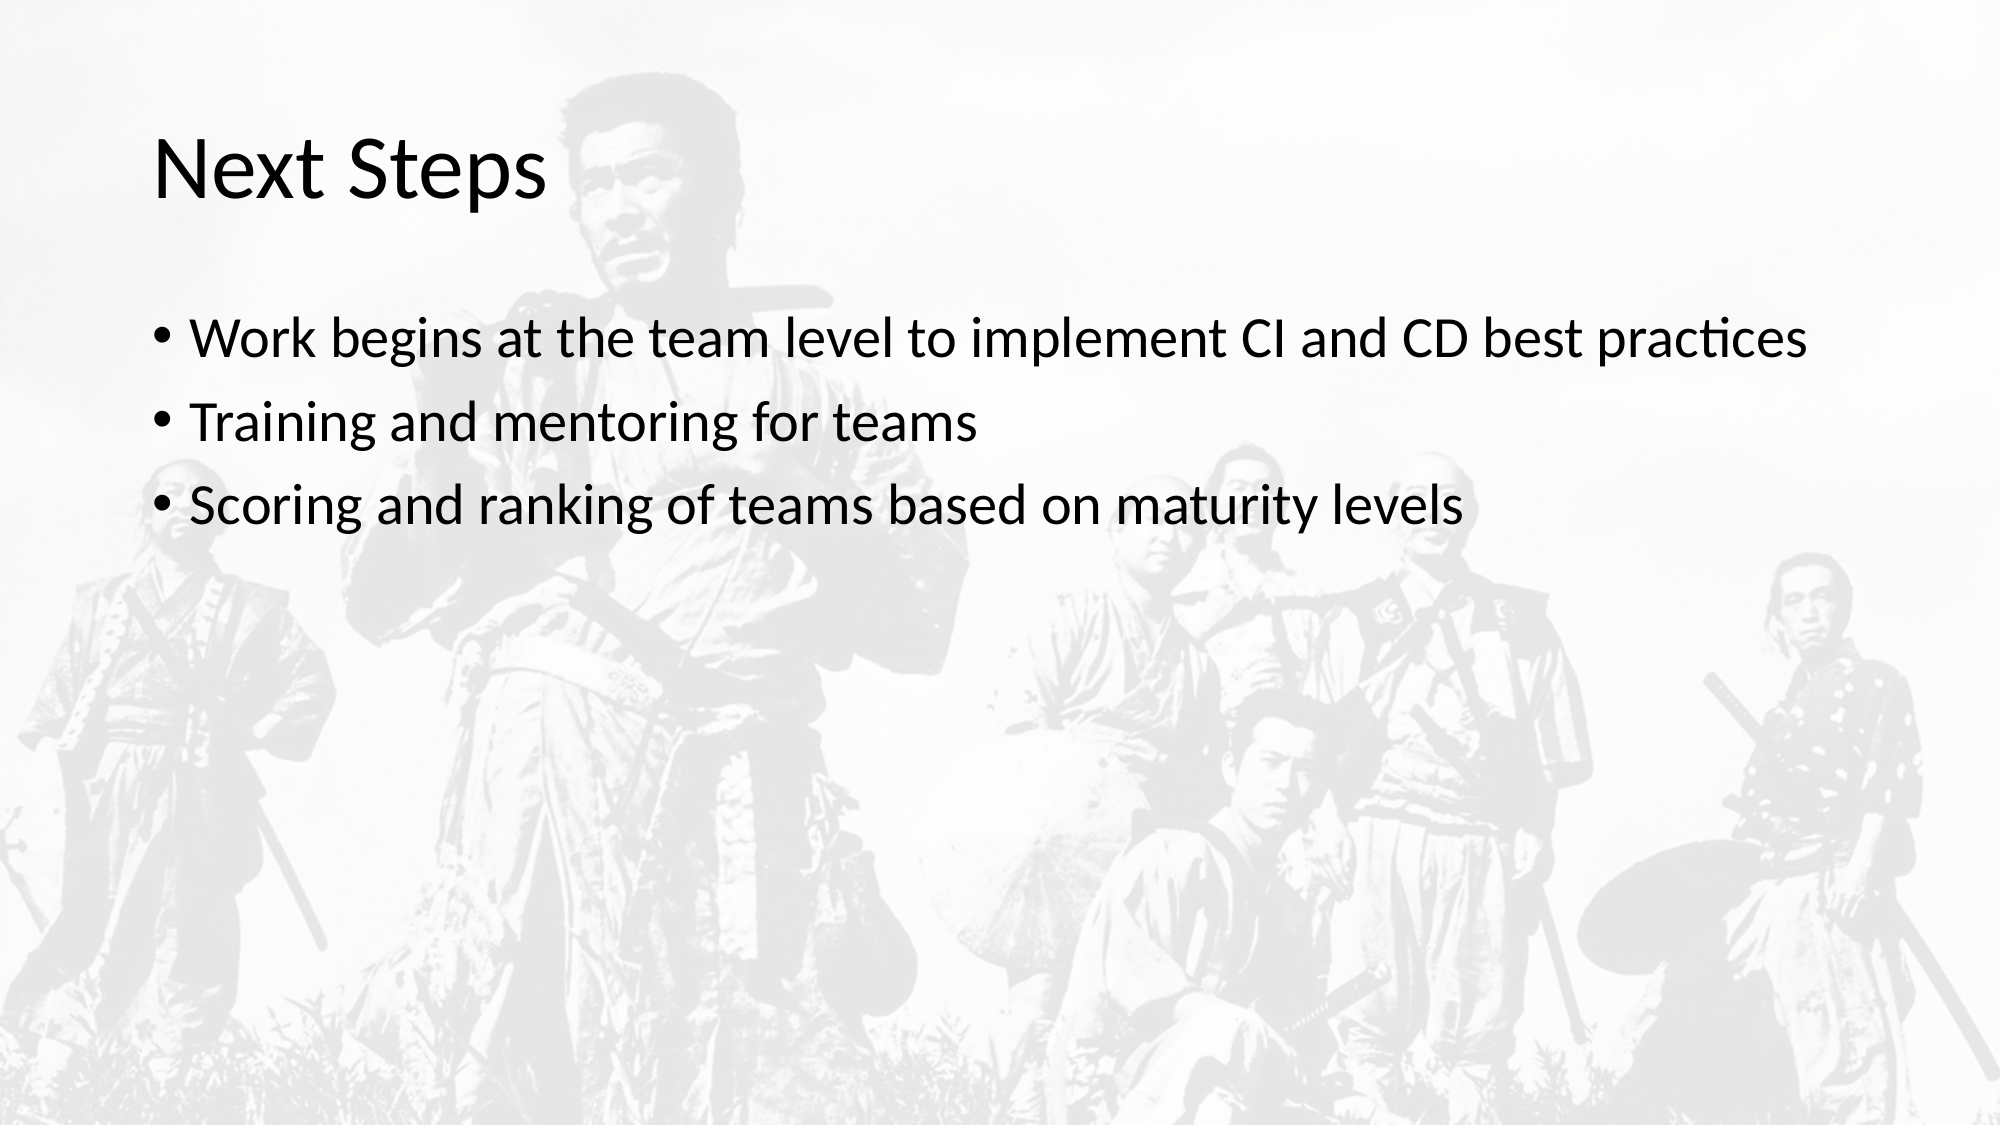

# Next Steps
Work begins at the team level to implement CI and CD best practices
Training and mentoring for teams
Scoring and ranking of teams based on maturity levels